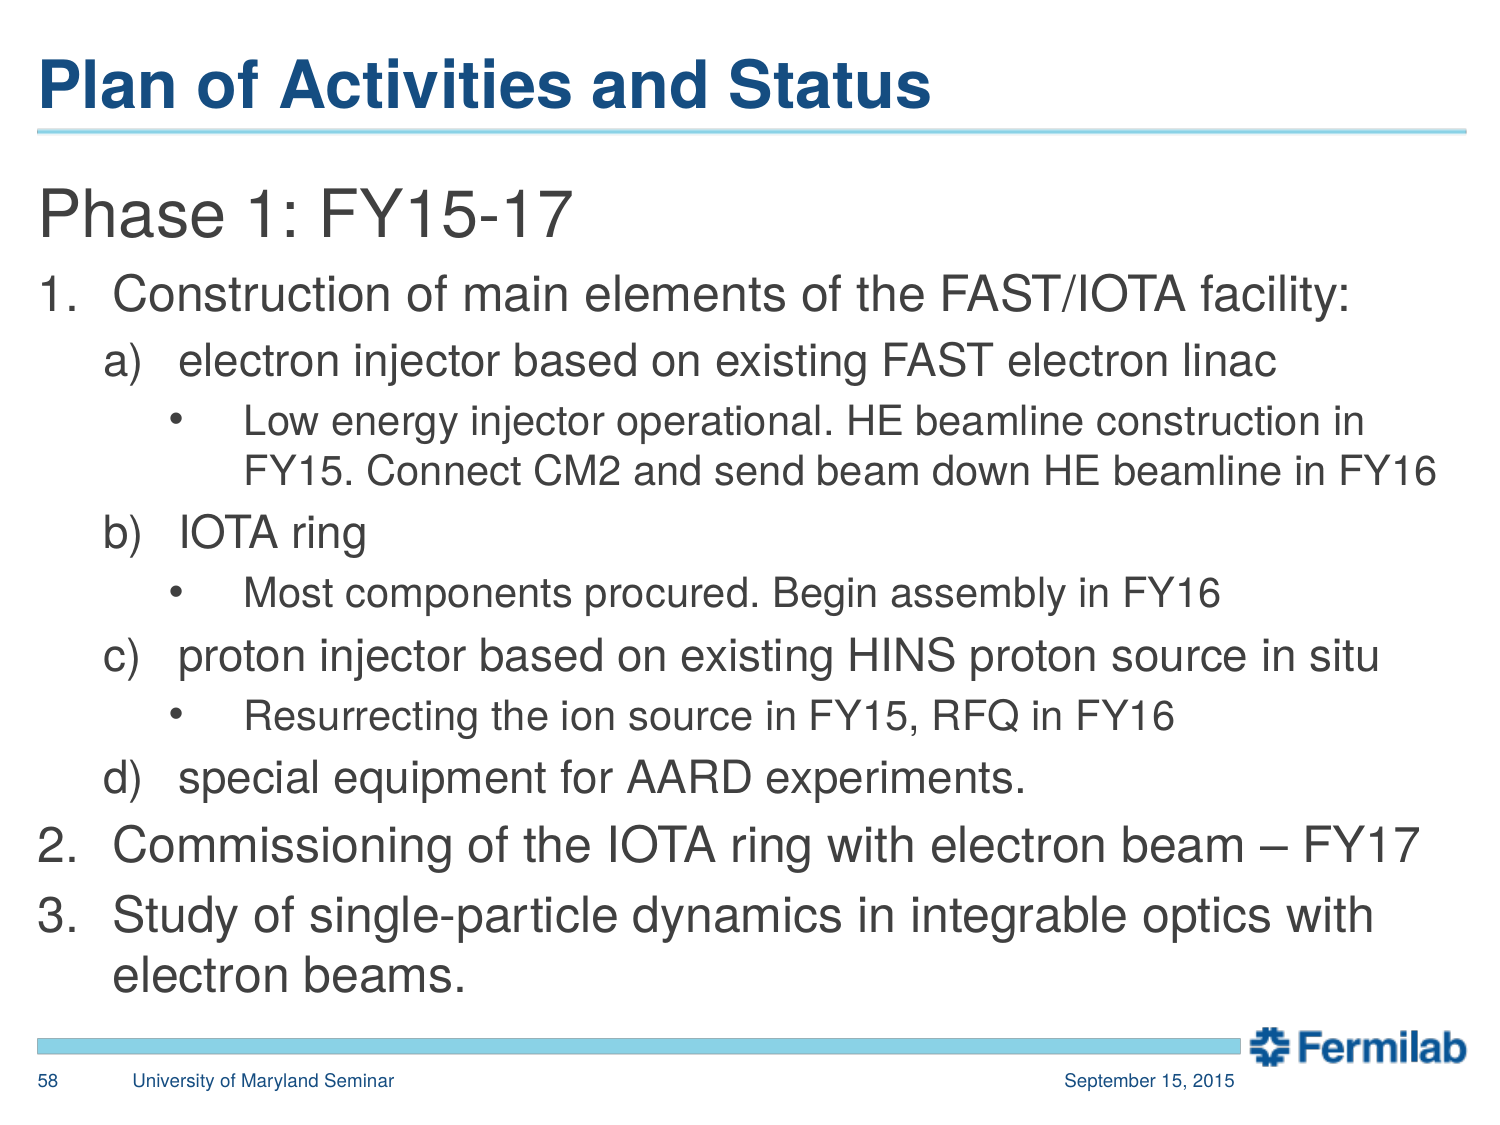

# Plan of Activities and Status
Phase 1: FY15-17
Construction of main elements of the FAST/IOTA facility:
electron injector based on existing FAST electron linac
Low energy injector operational. HE beamline construction in FY15. Connect CM2 and send beam down HE beamline in FY16
IOTA ring
Most components procured. Begin assembly in FY16
proton injector based on existing HINS proton source in situ
Resurrecting the ion source in FY15, RFQ in FY16
special equipment for AARD experiments.
Commissioning of the IOTA ring with electron beam – FY17
Study of single-particle dynamics in integrable optics with electron beams.

58
University of Maryland Seminar
September 15, 2015